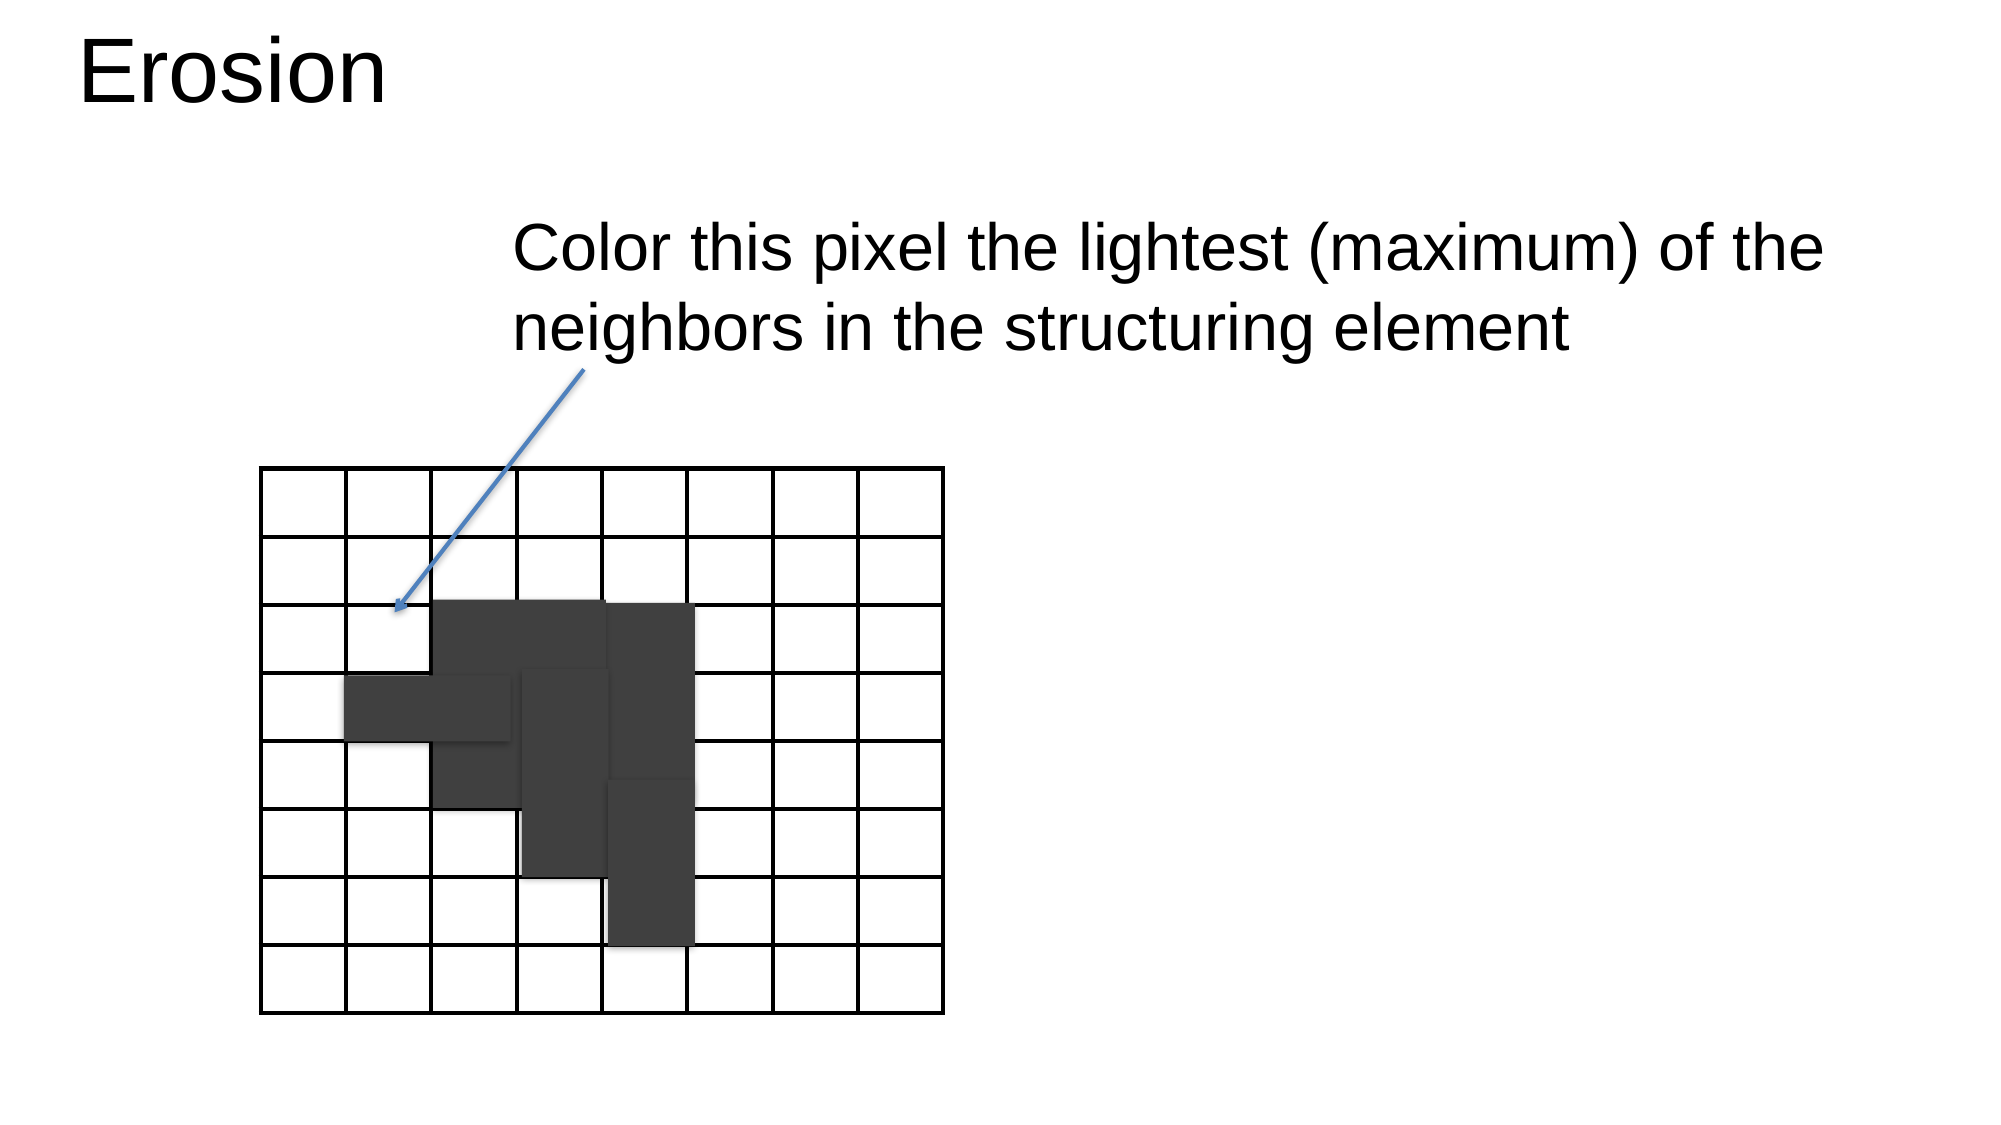

# Erosion
Color this pixel the lightest (maximum) of the neighbors in the structuring element
|  |  |  |  |  |  |  |  |
| --- | --- | --- | --- | --- | --- | --- | --- |
|  |  |  |  |  |  |  |  |
|  |  |  |  |  |  |  |  |
|  |  |  |  |  |  |  |  |
|  |  |  |  |  |  |  |  |
|  |  |  |  |  |  |  |  |
|  |  |  |  |  |  |  |  |
|  |  |  |  |  |  |  |  |